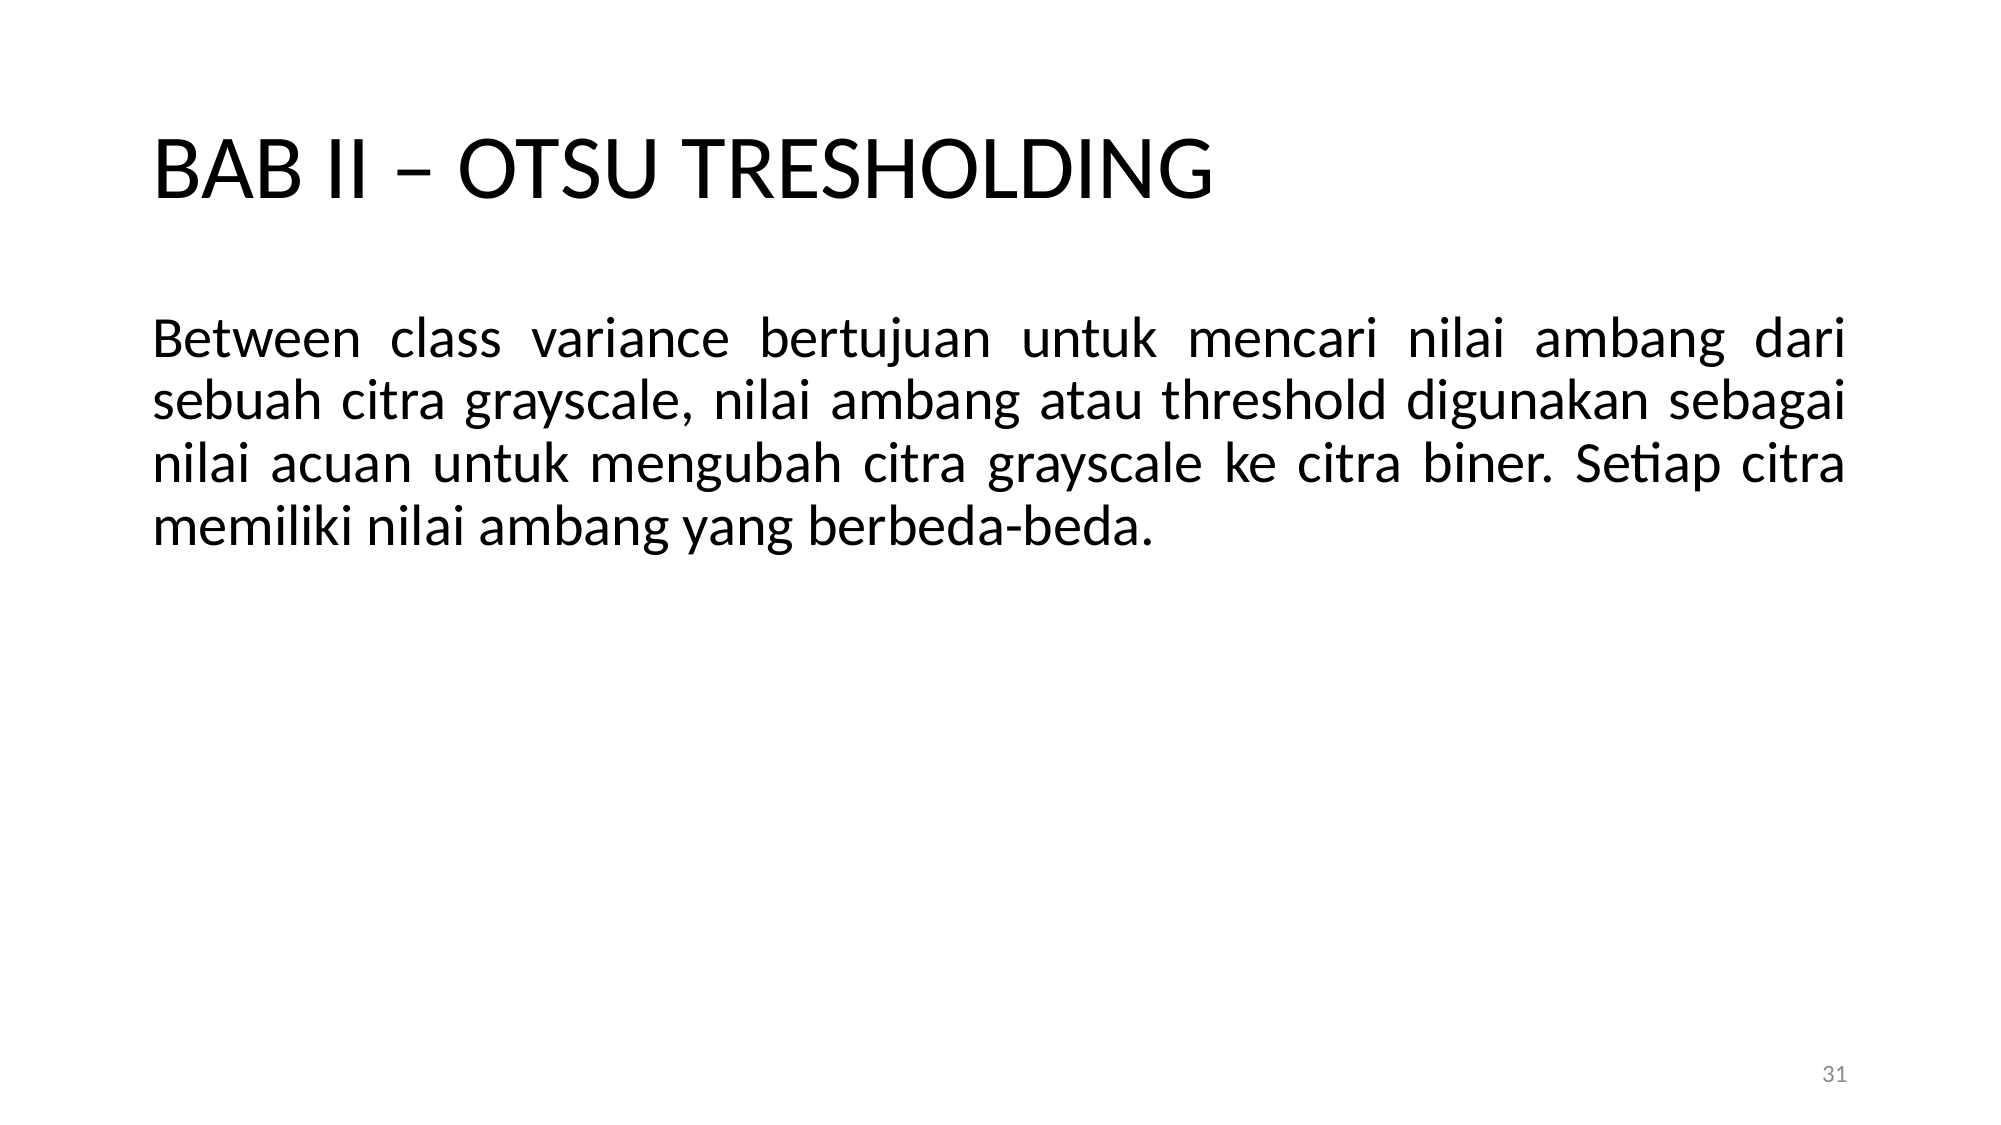

BAB II – OTSU TRESHOLDING
Between class variance bertujuan untuk mencari nilai ambang dari sebuah citra grayscale, nilai ambang atau threshold digunakan sebagai nilai acuan untuk mengubah citra grayscale ke citra biner. Setiap citra memiliki nilai ambang yang berbeda-beda.
31